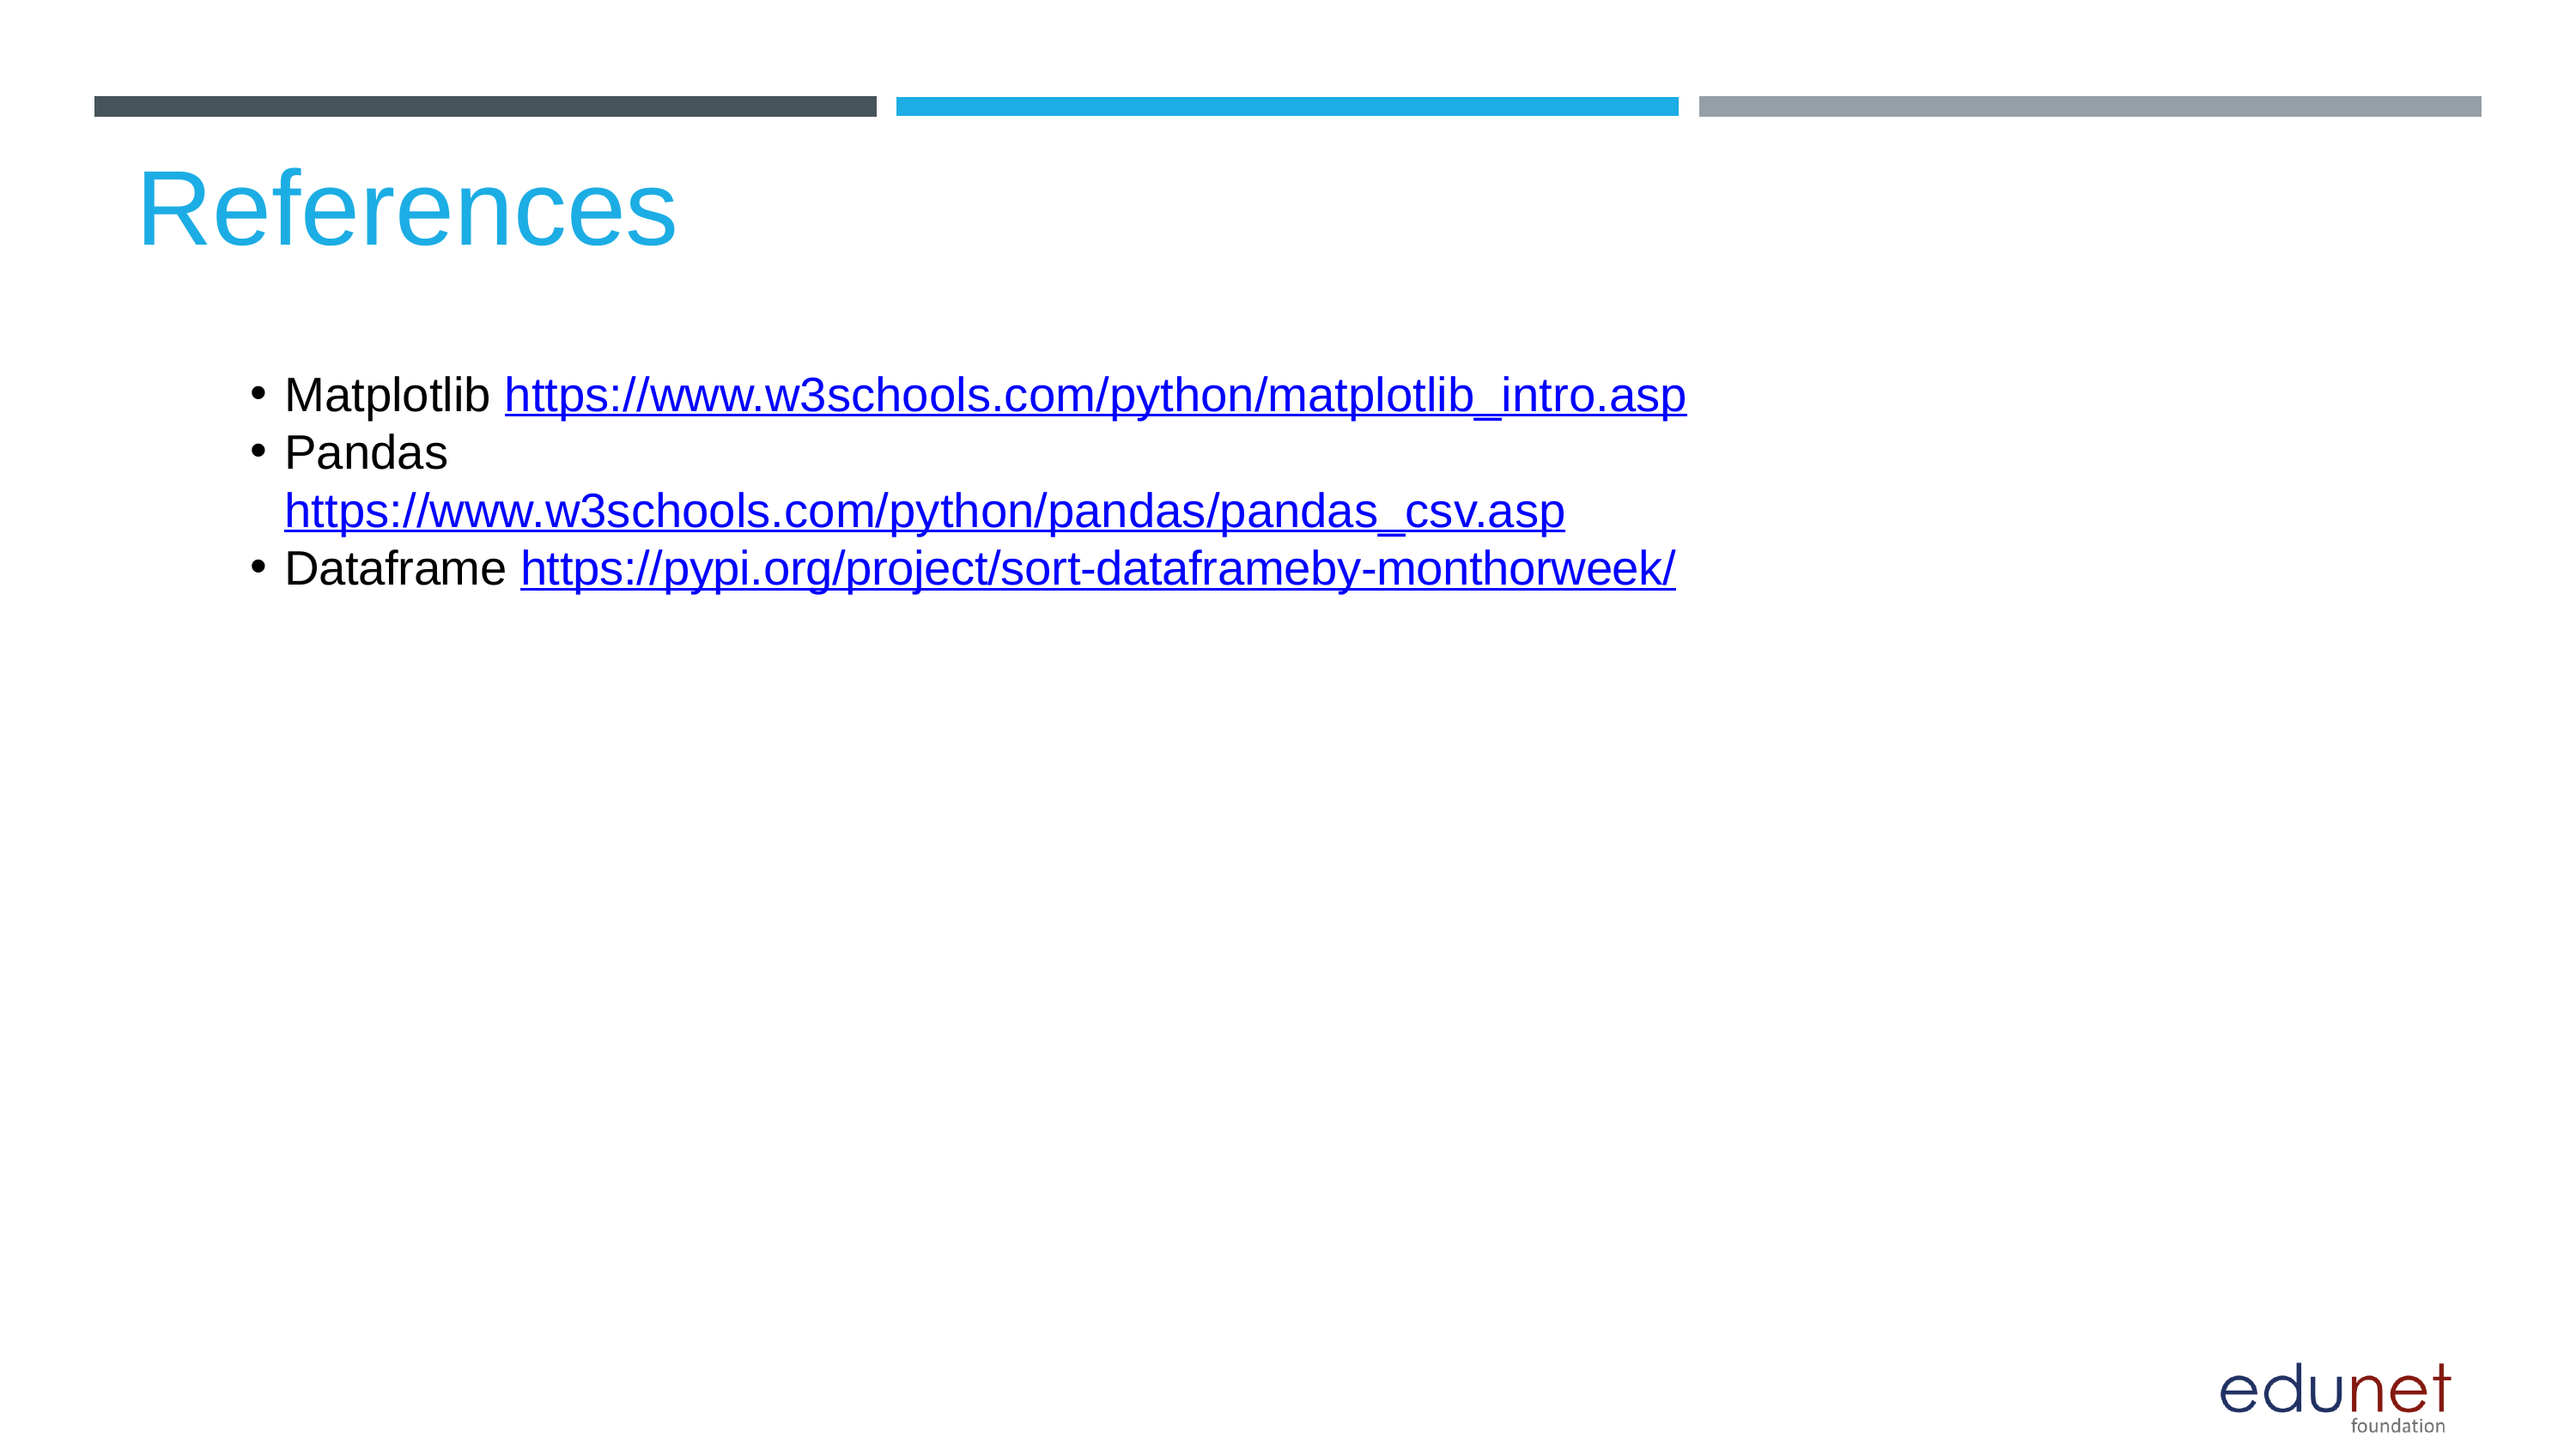

References
Matplotlib https://www.w3schools.com/python/matplotlib_intro.asp
Pandas https://www.w3schools.com/python/pandas/pandas_csv.asp
Dataframe https://pypi.org/project/sort-dataframeby-monthorweek/